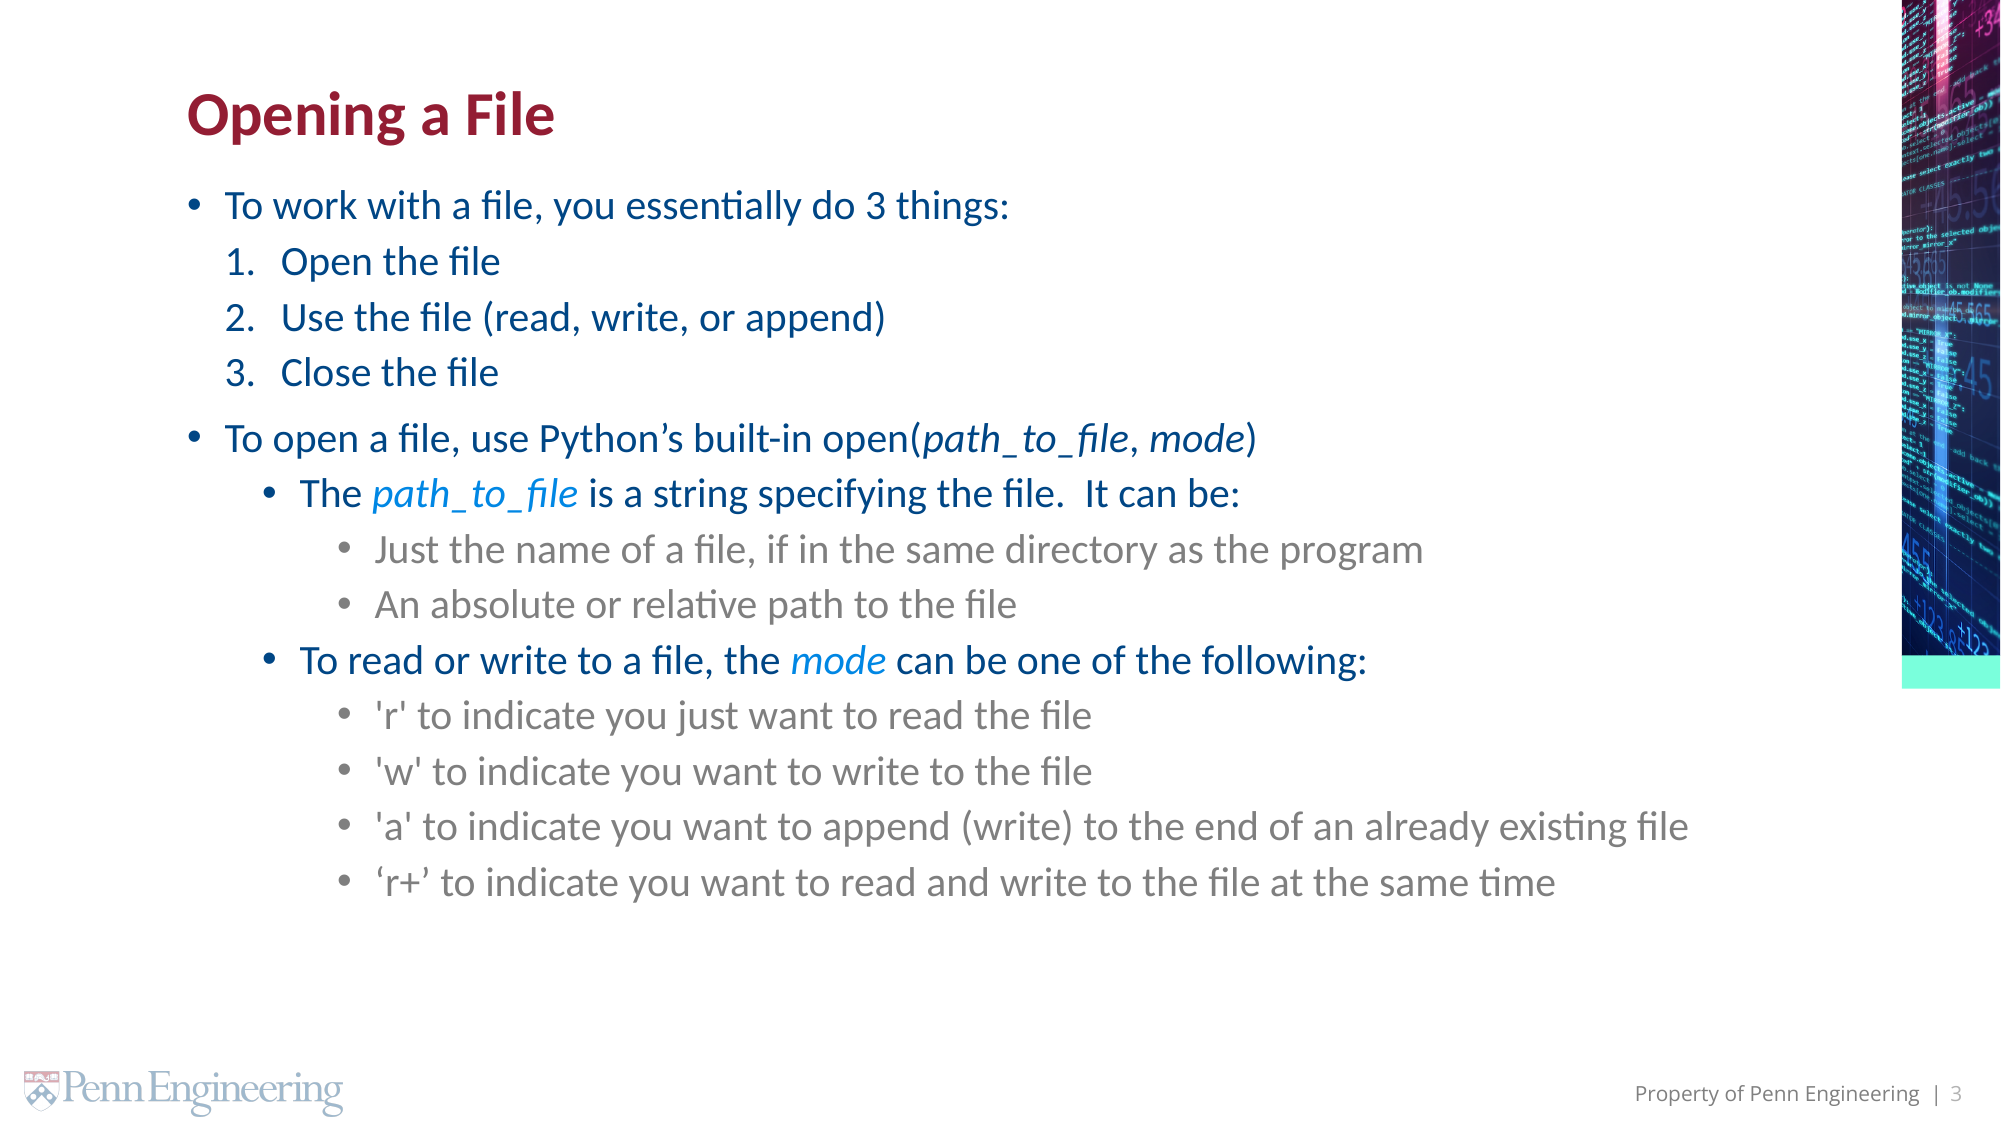

# Opening a File
To work with a file, you essentially do 3 things:
Open the file
Use the file (read, write, or append)
Close the file
To open a file, use Python’s built-in open(path_to_file, mode)
The path_to_file is a string specifying the file.  It can be:
Just the name of a file, if in the same directory as the program
An absolute or relative path to the file
To read or write to a file, the mode can be one of the following:
'r' to indicate you just want to read the file
'w' to indicate you want to write to the file
'a' to indicate you want to append (write) to the end of an already existing file
‘r+’ to indicate you want to read and write to the file at the same time

3